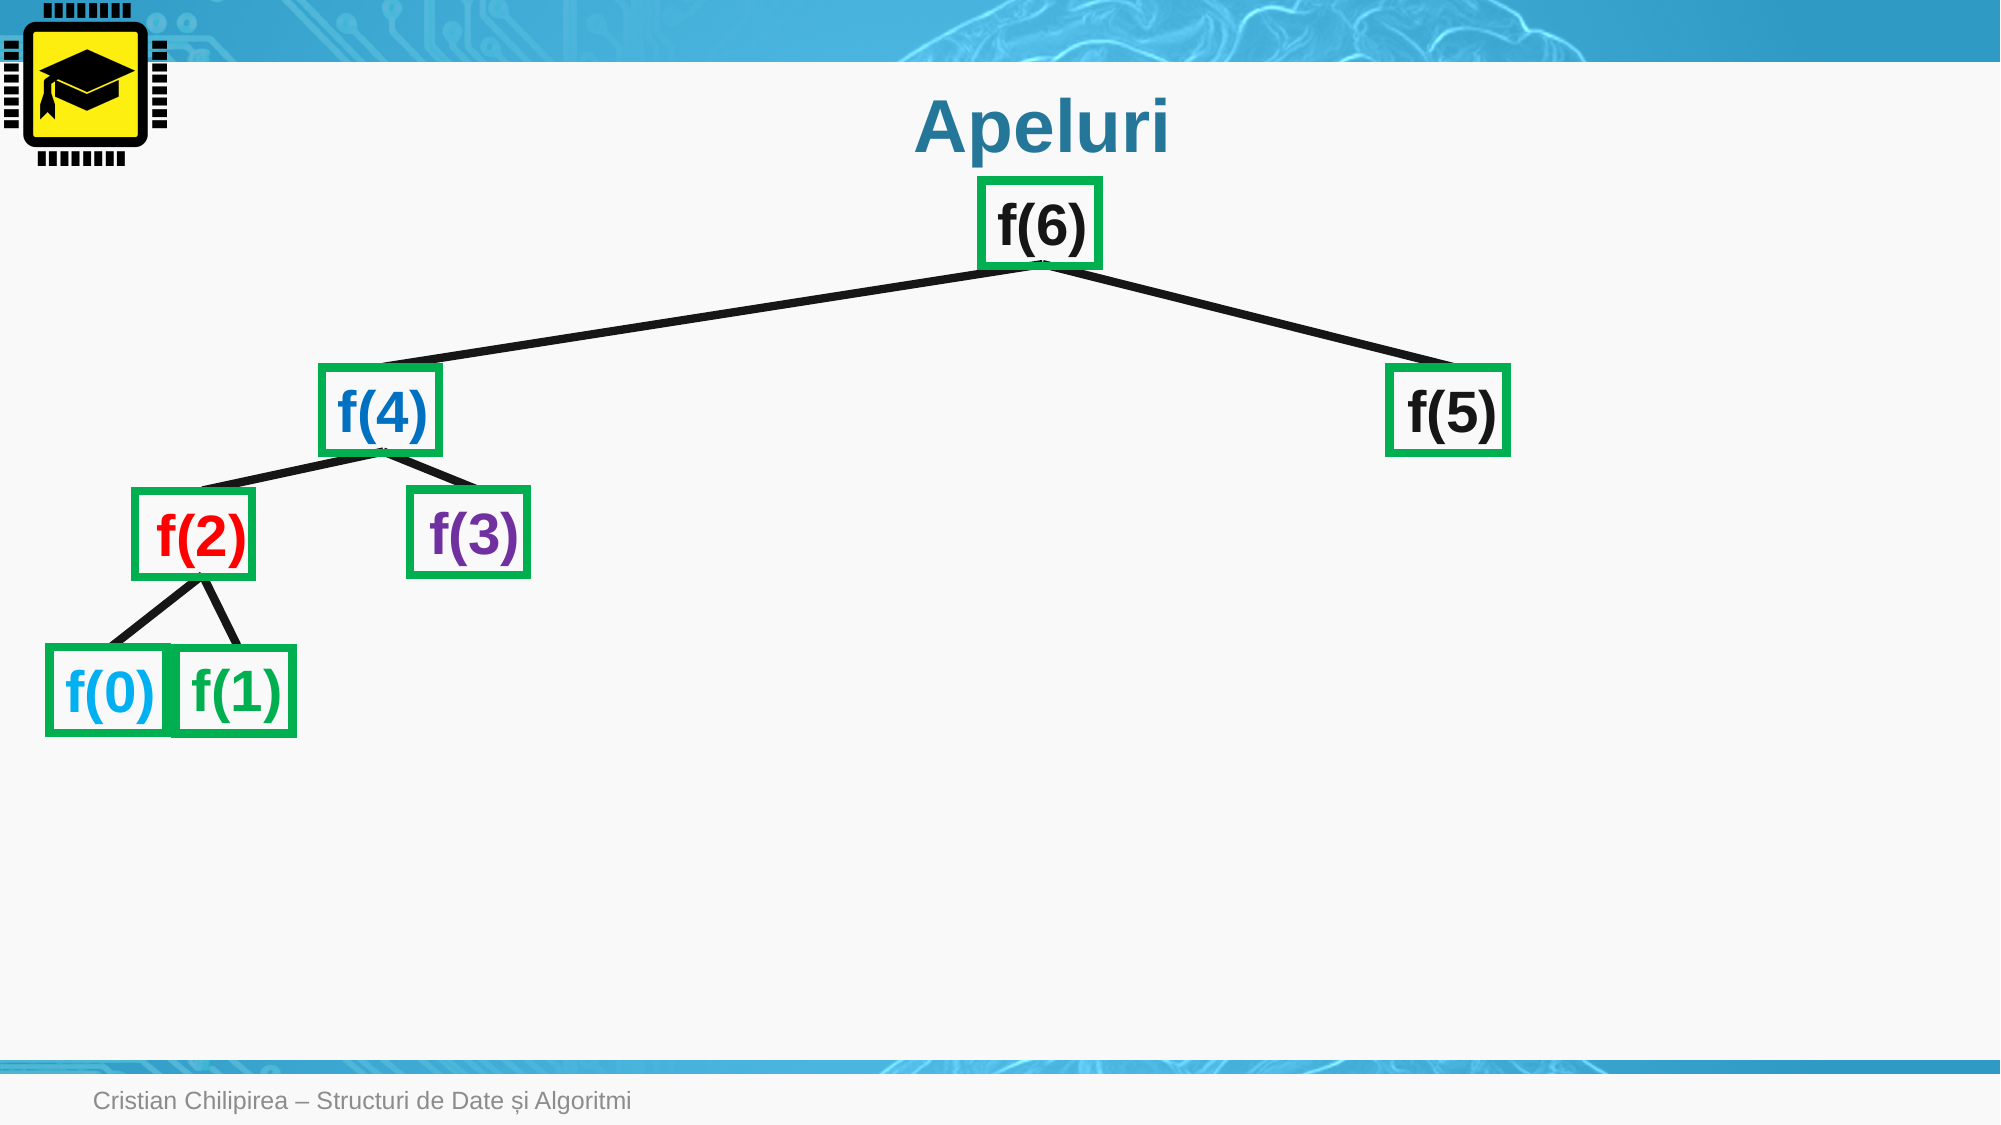

# Apeluri
f(6)

f(4)
f(5)

f(3)

f(2)

f(1)
f(0)

Cristian Chilipirea – Structuri de Date și Algoritmi